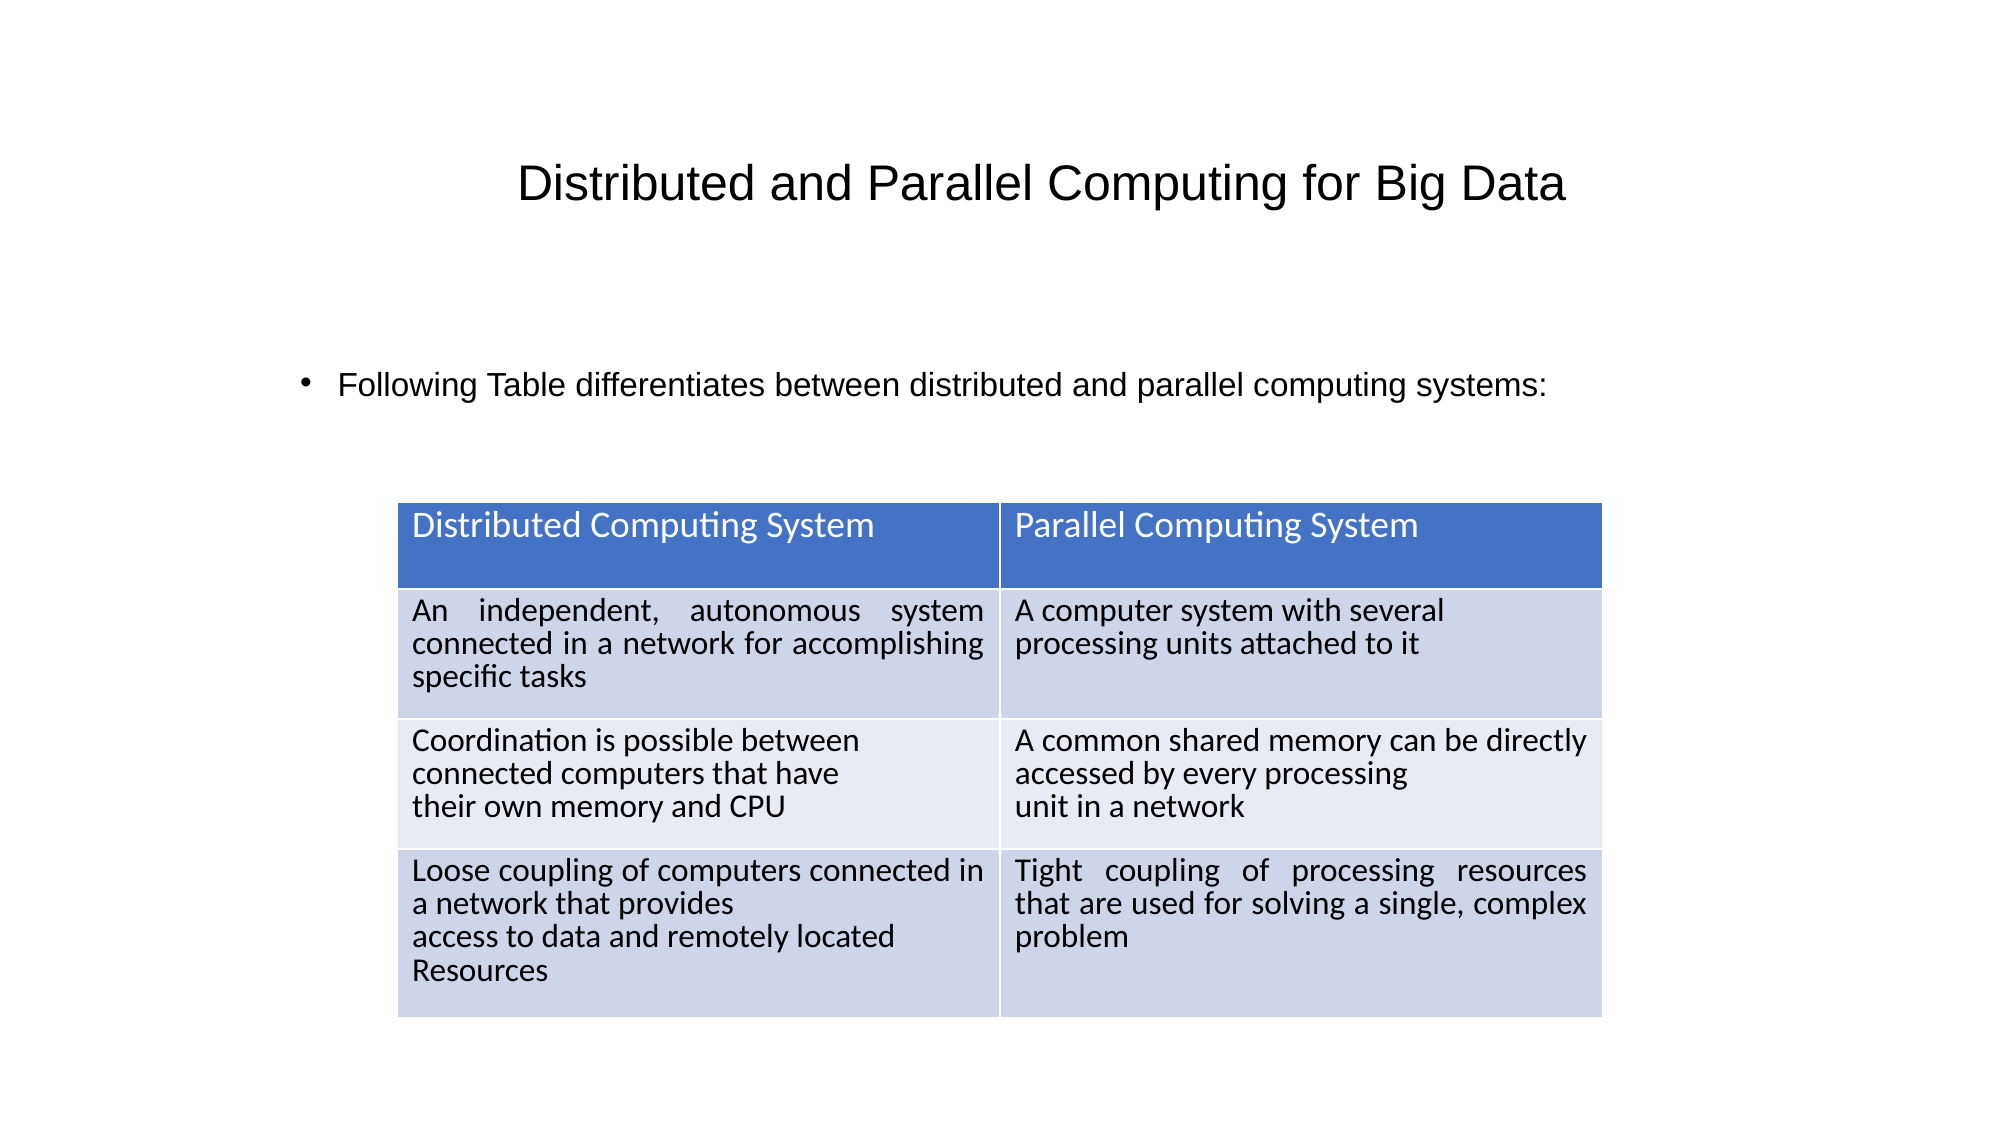

# Distributed and Parallel Computing for Big Data
Following Table differentiates between distributed and parallel computing systems:

| Distributed Computing System | Parallel Computing System |
| --- | --- |
| An independent, autonomous system connected in a network for accomplishing specific tasks | A computer system with several processing units attached to it |
| Coordination is possible between connected computers that have their own memory and CPU | A common shared memory can be directly accessed by every processing unit in a network |
| Loose coupling of computers connected in a network that provides access to data and remotely located Resources | Tight coupling of processing resources that are used for solving a single, complex problem |